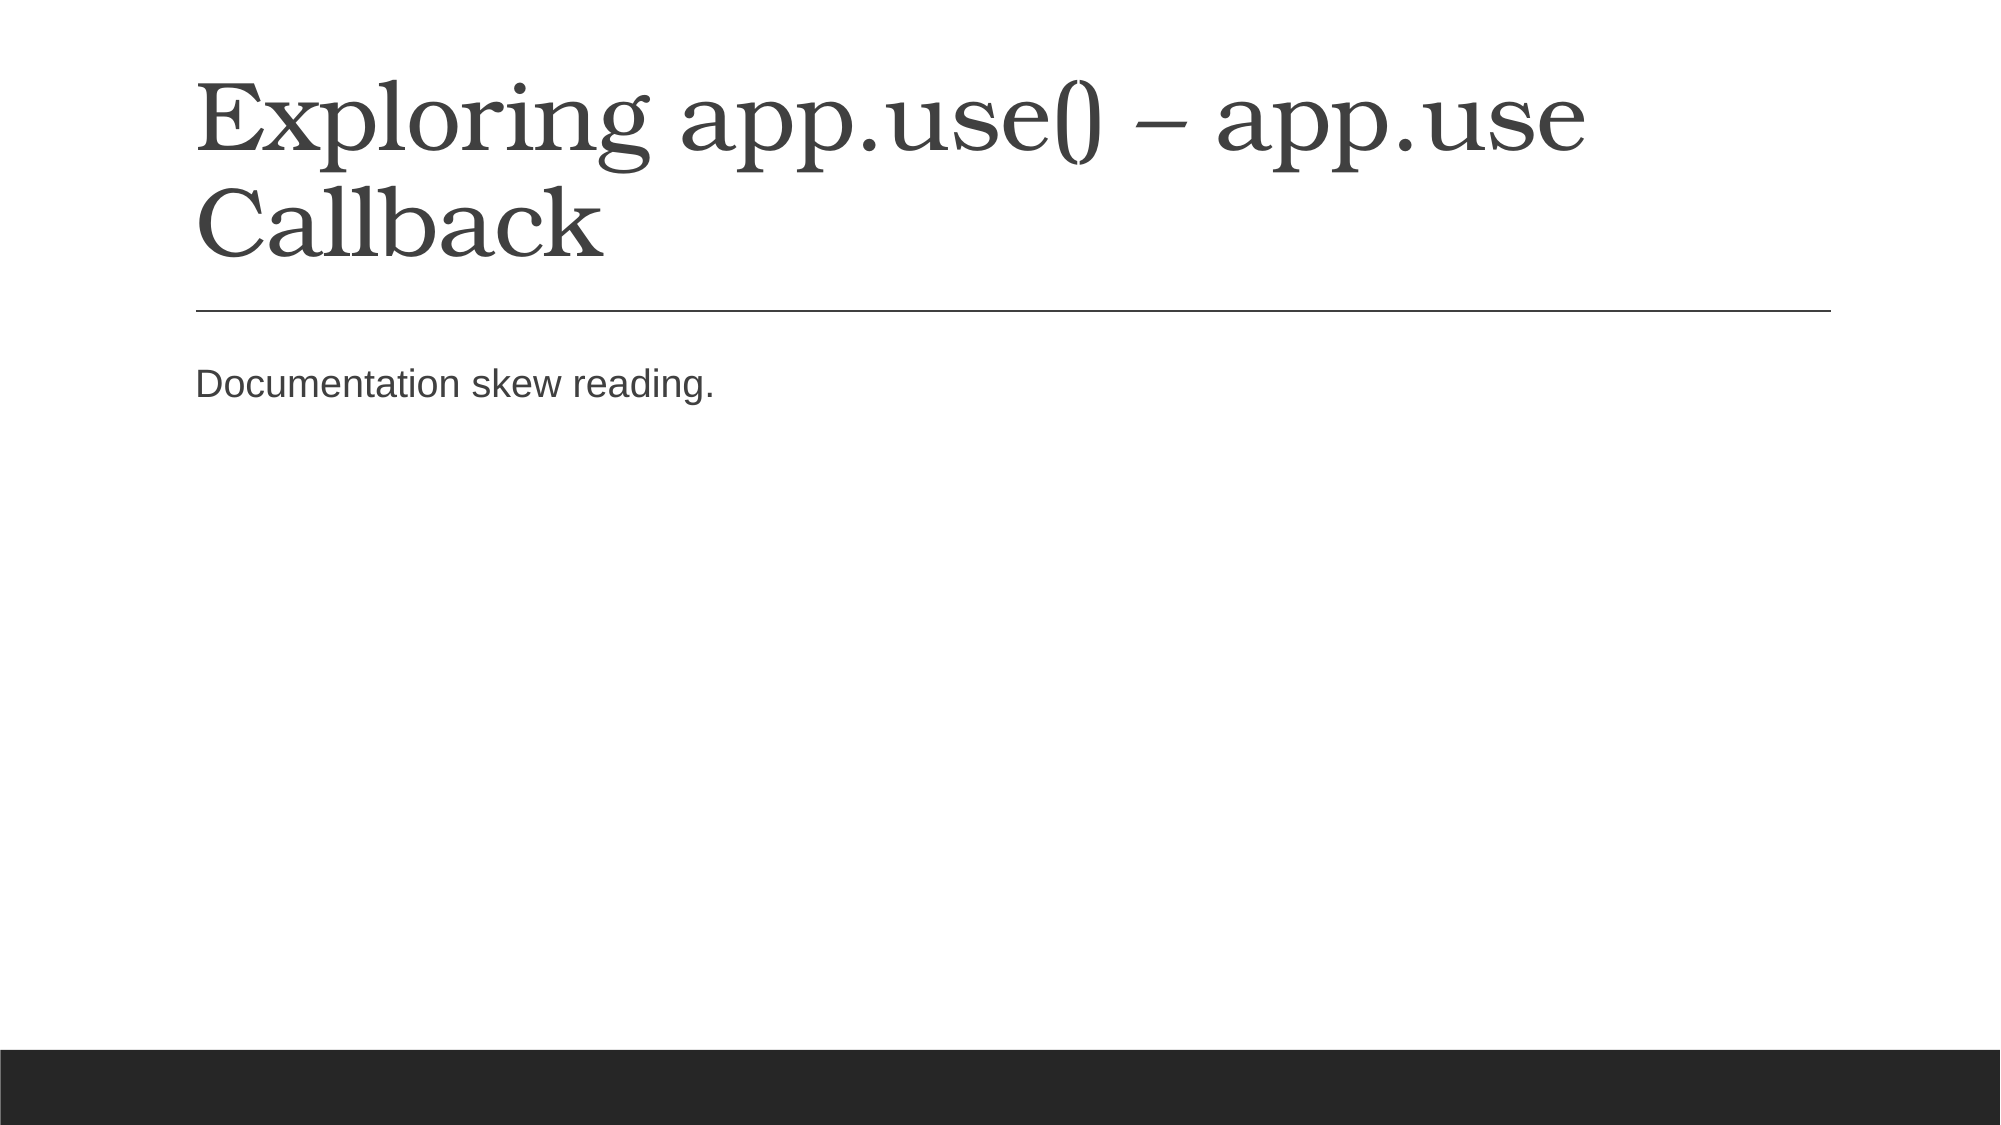

# Exploring app.use() – app.use Callback
Documentation skew reading.